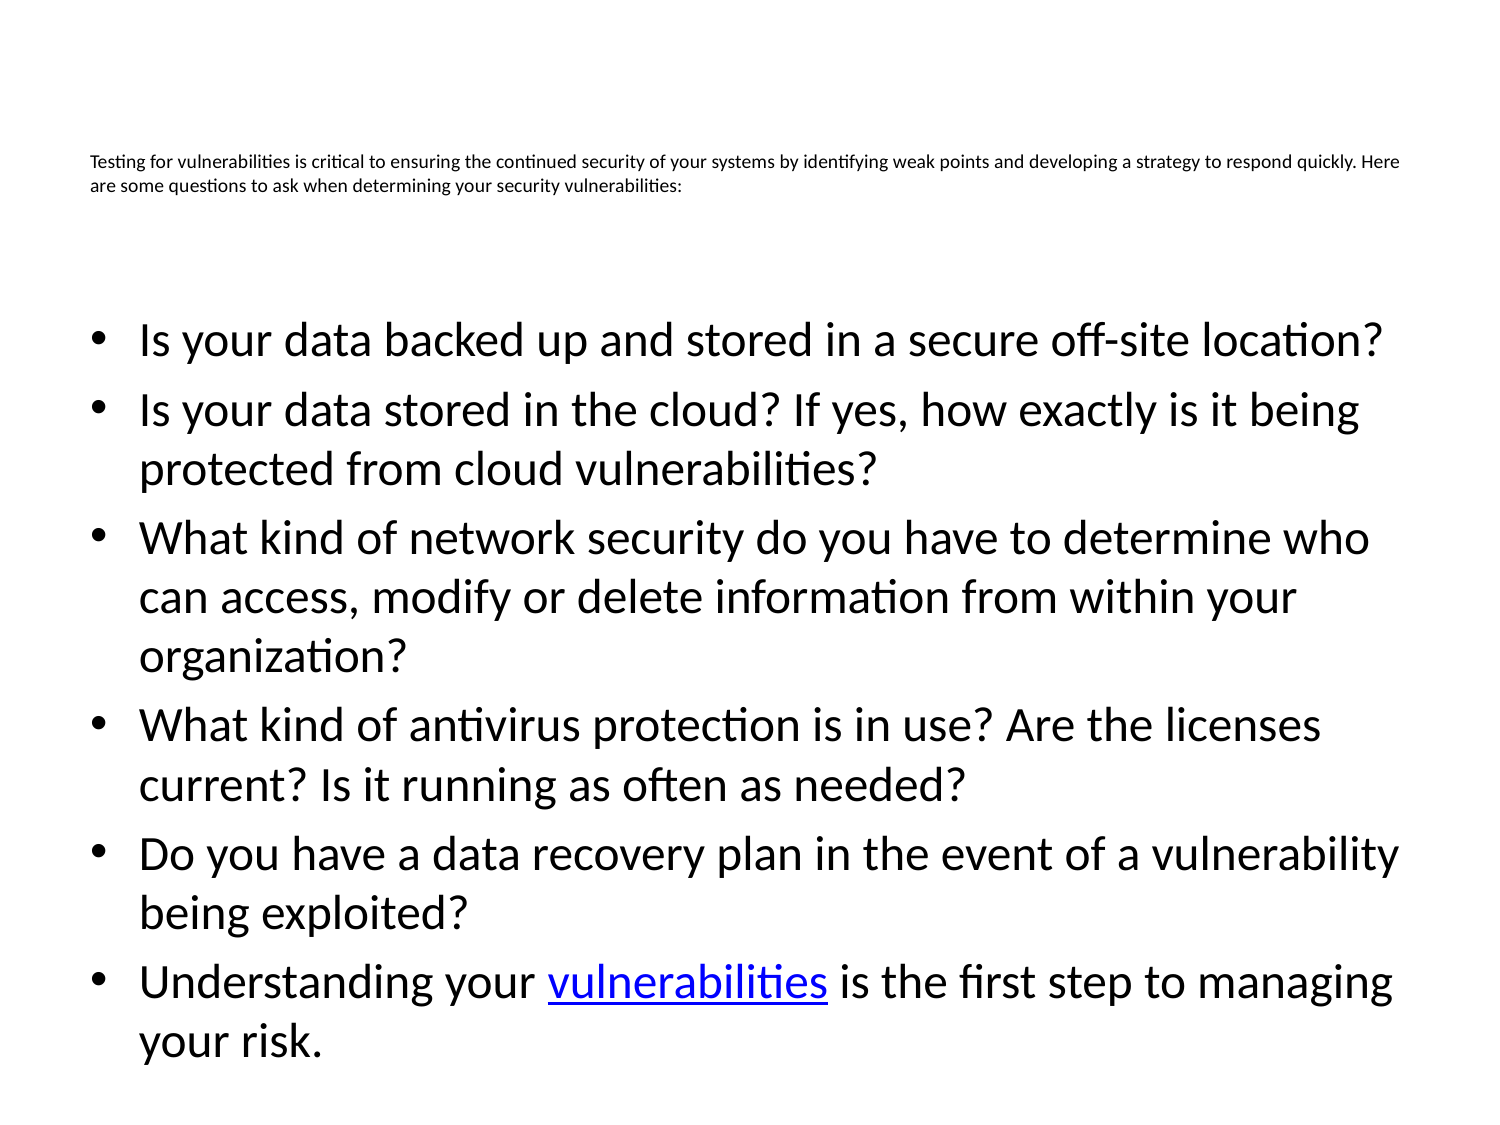

# Testing for vulnerabilities is critical to ensuring the continued security of your systems by identifying weak points and developing a strategy to respond quickly. Here are some questions to ask when determining your security vulnerabilities:
Is your data backed up and stored in a secure off-site location?
Is your data stored in the cloud? If yes, how exactly is it being protected from cloud vulnerabilities?
What kind of network security do you have to determine who can access, modify or delete information from within your organization?
What kind of antivirus protection is in use? Are the licenses current? Is it running as often as needed?
Do you have a data recovery plan in the event of a vulnerability being exploited?
Understanding your vulnerabilities is the first step to managing your risk.